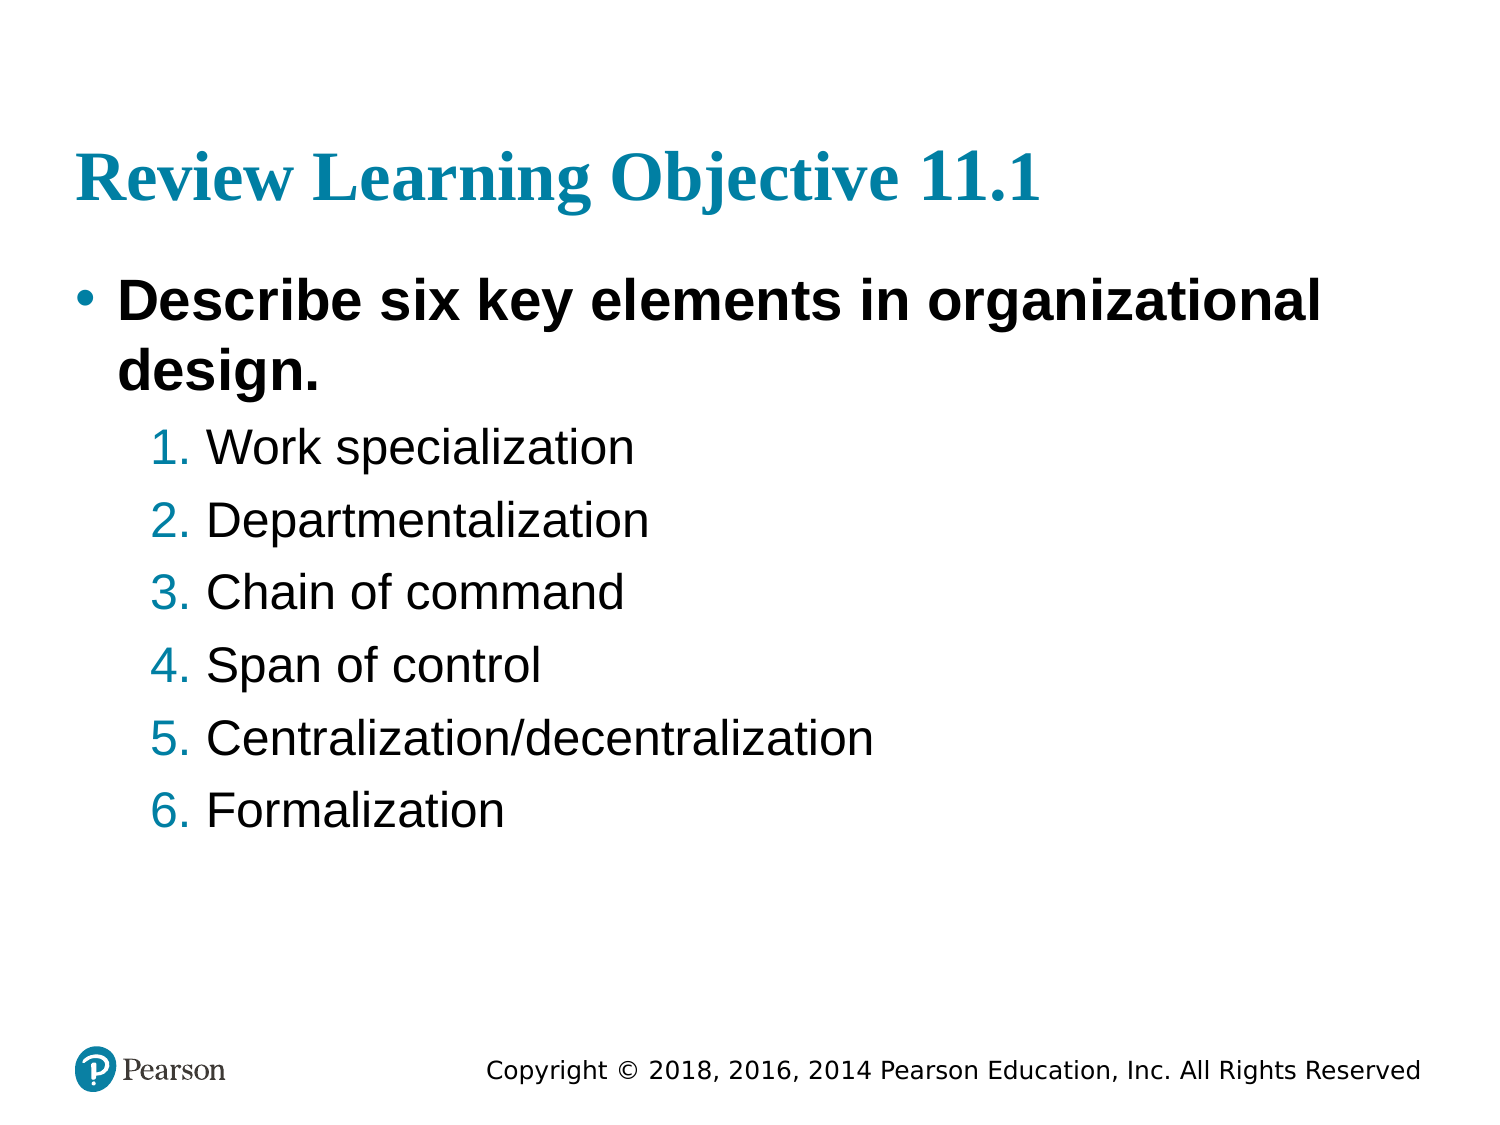

# Review Learning Objective 11.1
Describe six key elements in organizational design.
1. Work specialization
2. Departmentalization
3. Chain of command
4. Span of control
5. Centralization/decentralization
6. Formalization